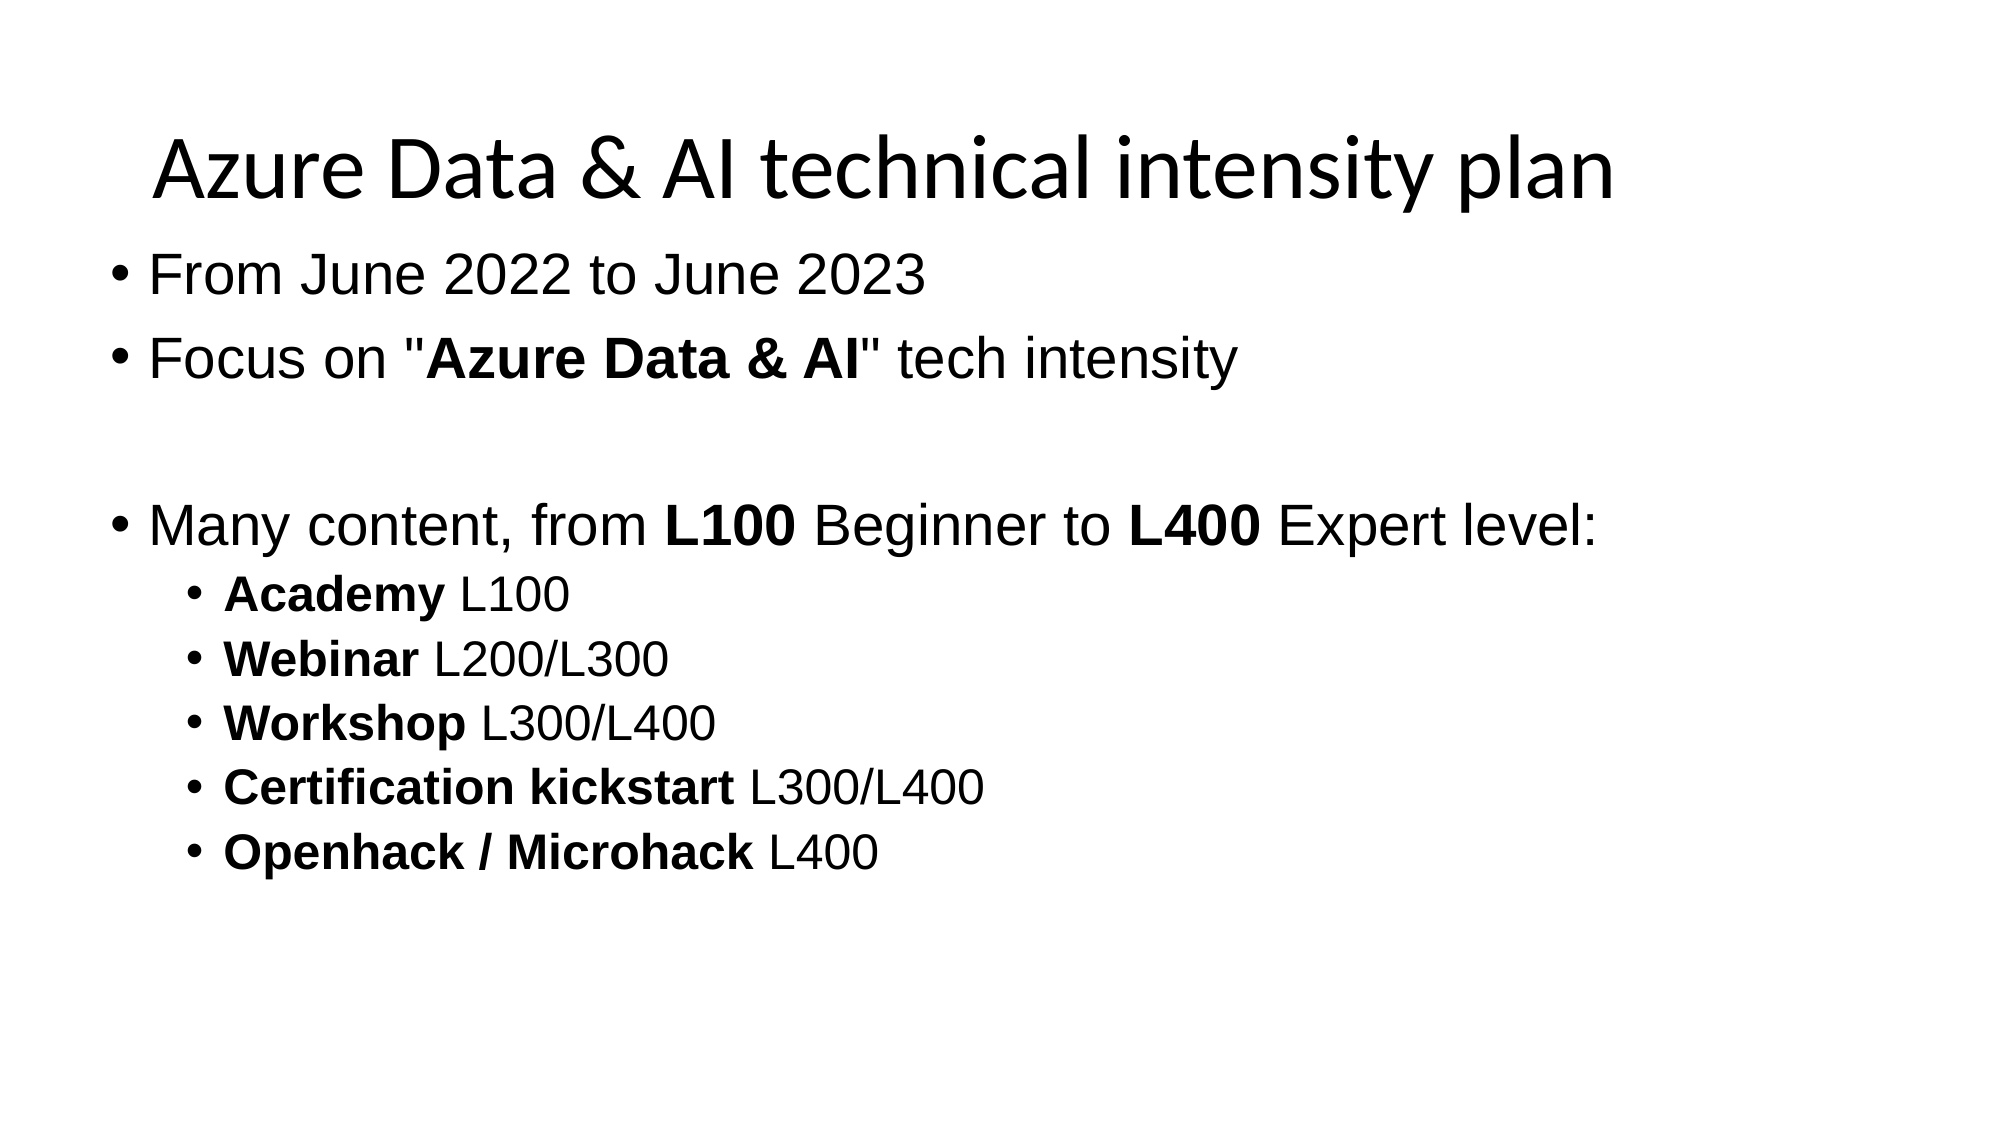

# Azure Data & AI technical intensity plan
From June 2022 to June 2023
Focus on "Azure Data & AI" tech intensity

Many content, from L100 Beginner to L400 Expert level:
Academy L100
Webinar L200/L300
Workshop L300/L400
Certification kickstart L300/L400
Openhack / Microhack L400